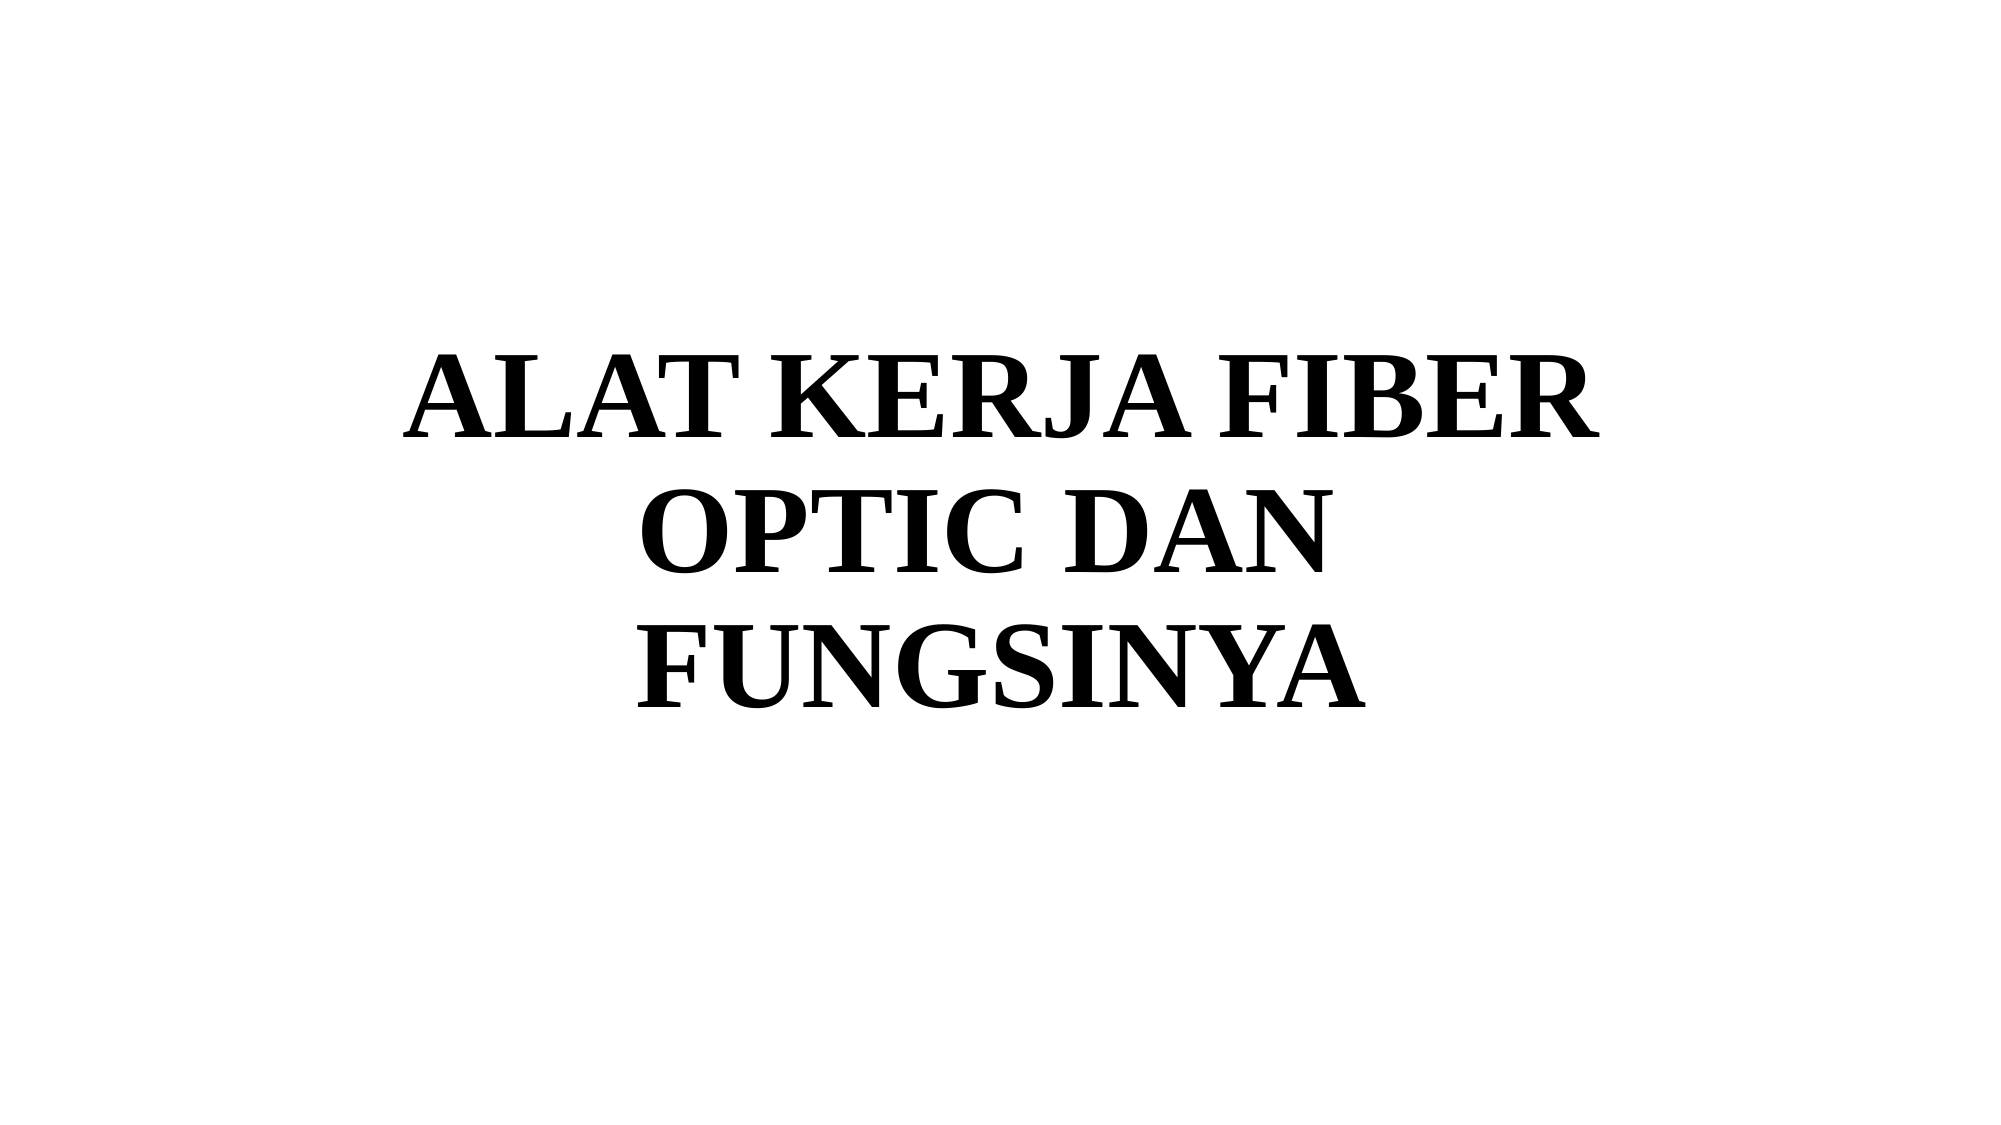

# ALAT KERJA FIBER OPTIC DAN FUNGSINYA